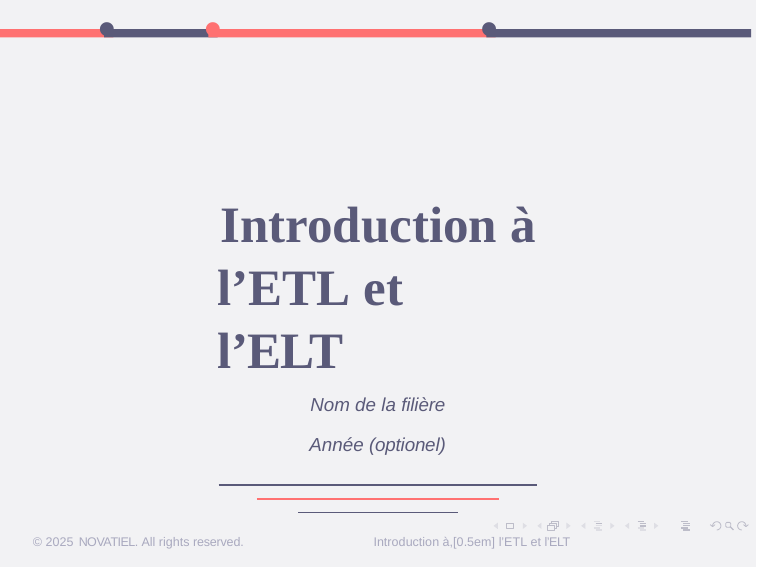

•	•
•

Introduction à l’ETL et l’ELT
Nom de la filière
Année (optionel)

© 2025 NOVATIEL. All rights reserved.
Introduction à,[0.5em] l’ETL et l’ELT